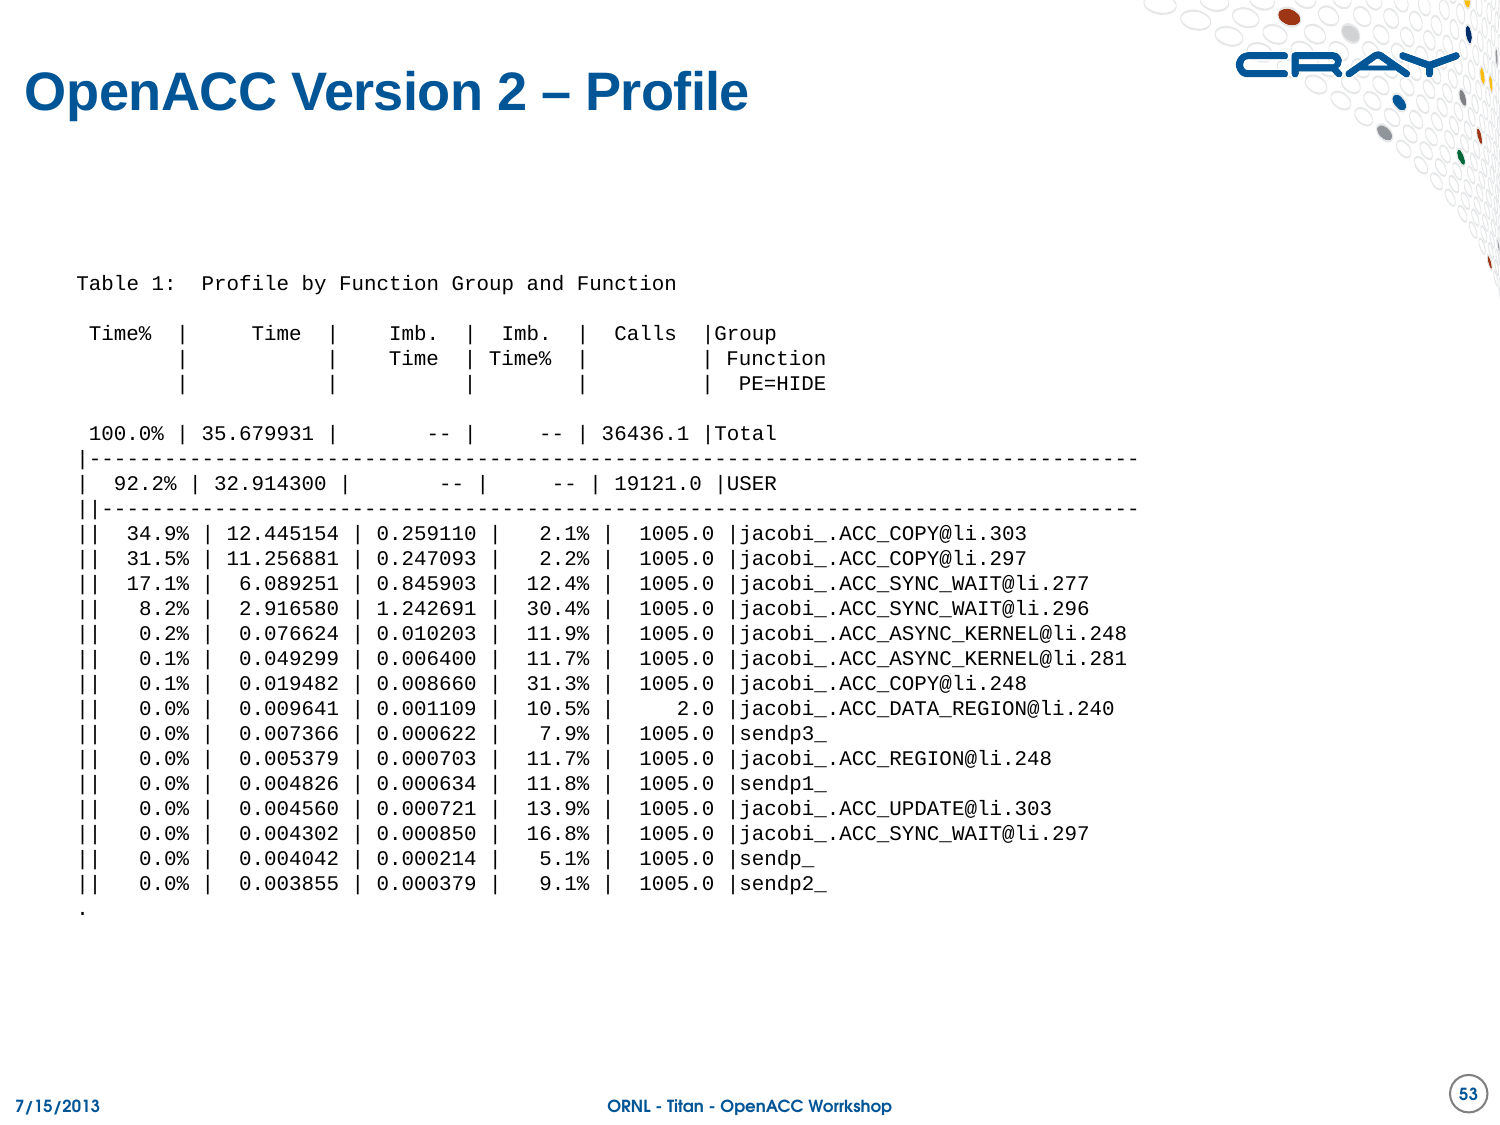

# OpenACC Version 2 – Profile
Table 1:  Profile by Function Group and Function

 Time%  |     Time  |    Imb.  |  Imb.  |  Calls  |Group
        |           |    Time  | Time%  |         | Function
        |           |          |        |         |  PE=HIDE

 100.0% | 35.679931 |       -- |     -- | 36436.1 |Total
|------------------------------------------------------------------------------------
|  92.2% | 32.914300 |       -- |     -- | 19121.0 |USER
||-----------------------------------------------------------------------------------
||  34.9% | 12.445154 | 0.259110 |   2.1% |  1005.0 |jacobi_.ACC_COPY@li.303
||  31.5% | 11.256881 | 0.247093 |   2.2% |  1005.0 |jacobi_.ACC_COPY@li.297
||  17.1% |  6.089251 | 0.845903 |  12.4% |  1005.0 |jacobi_.ACC_SYNC_WAIT@li.277
||   8.2% |  2.916580 | 1.242691 |  30.4% |  1005.0 |jacobi_.ACC_SYNC_WAIT@li.296
||   0.2% |  0.076624 | 0.010203 |  11.9% |  1005.0 |jacobi_.ACC_ASYNC_KERNEL@li.248
||   0.1% |  0.049299 | 0.006400 |  11.7% |  1005.0 |jacobi_.ACC_ASYNC_KERNEL@li.281
||   0.1% |  0.019482 | 0.008660 |  31.3% |  1005.0 |jacobi_.ACC_COPY@li.248
||   0.0% |  0.009641 | 0.001109 |  10.5% |     2.0 |jacobi_.ACC_DATA_REGION@li.240
||   0.0% |  0.007366 | 0.000622 |   7.9% |  1005.0 |sendp3_
||   0.0% |  0.005379 | 0.000703 |  11.7% |  1005.0 |jacobi_.ACC_REGION@li.248
||   0.0% |  0.004826 | 0.000634 |  11.8% |  1005.0 |sendp1_
||   0.0% |  0.004560 | 0.000721 |  13.9% |  1005.0 |jacobi_.ACC_UPDATE@li.303
||   0.0% |  0.004302 | 0.000850 |  16.8% |  1005.0 |jacobi_.ACC_SYNC_WAIT@li.297
||   0.0% |  0.004042 | 0.000214 |   5.1% |  1005.0 |sendp_
||   0.0% |  0.003855 | 0.000379 |   9.1% |  1005.0 |sendp2_
.
53
7/15/2013
ORNL - Titan - OpenACC Worrkshop